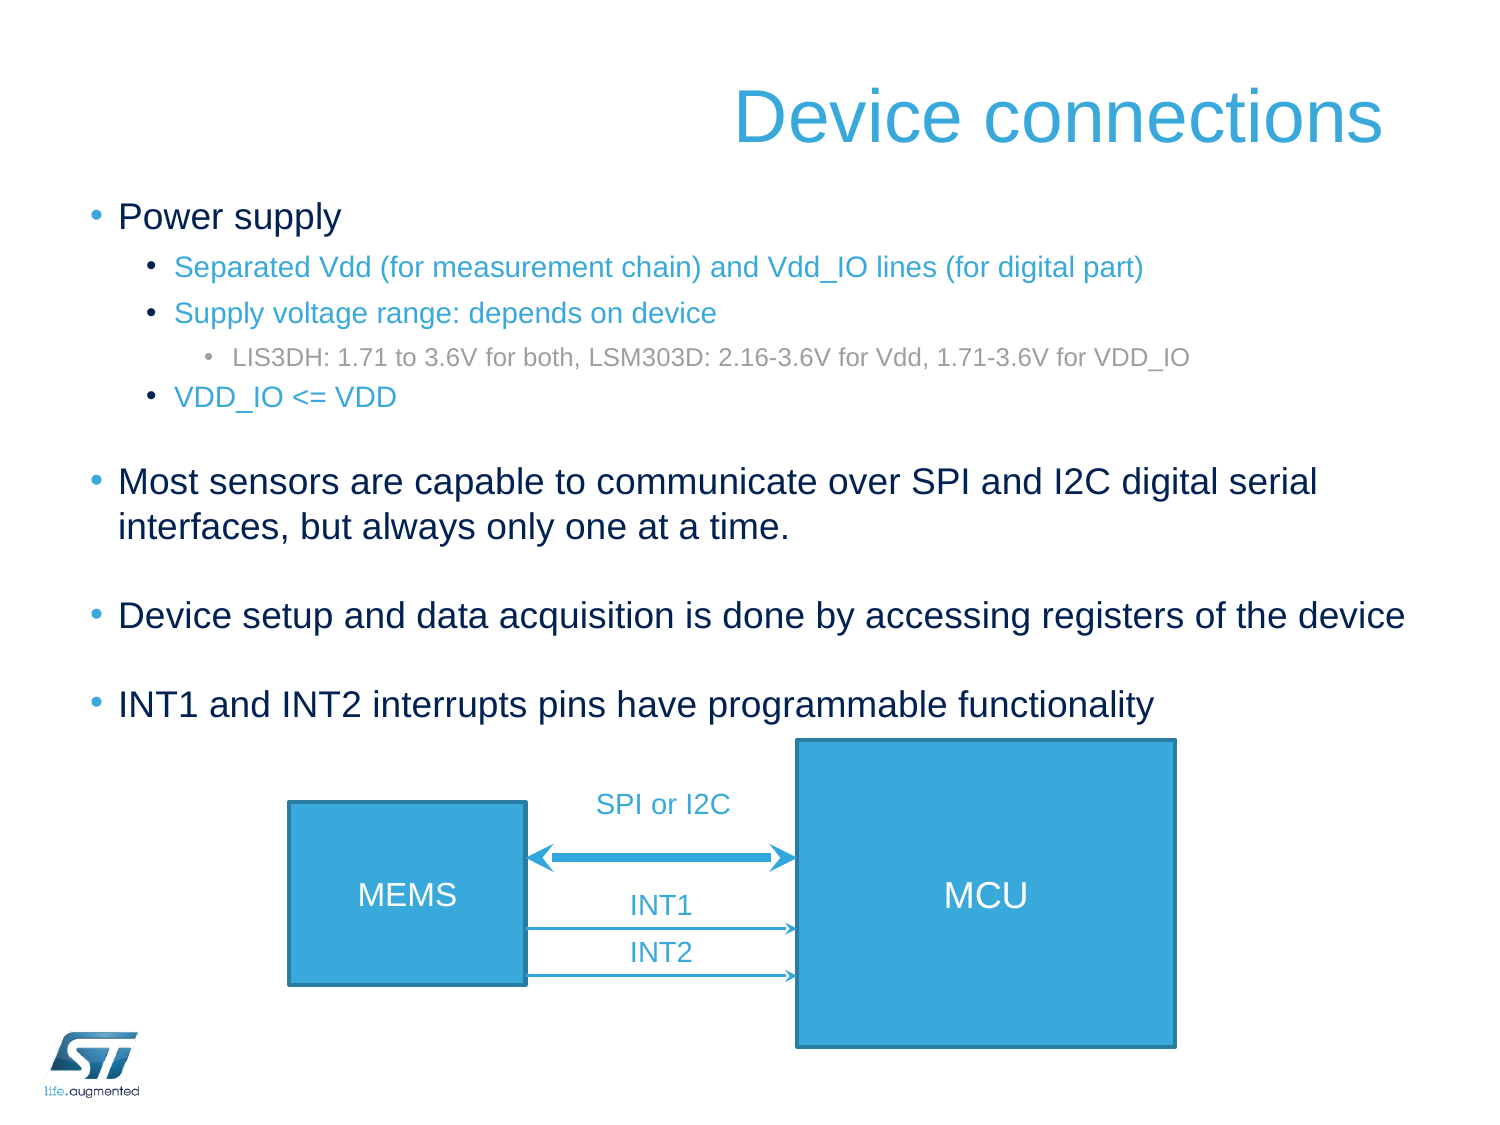

# Device connections
Power supply
Separated Vdd (for measurement chain) and Vdd_IO lines (for digital part)
Supply voltage range: depends on device
LIS3DH: 1.71 to 3.6V for both, LSM303D: 2.16-3.6V for Vdd, 1.71-3.6V for VDD_IO
VDD_IO <= VDD
Most sensors are capable to communicate over SPI and I2C digital serial interfaces, but always only one at a time.
Device setup and data acquisition is done by accessing registers of the device
INT1 and INT2 interrupts pins have programmable functionality

MCU
SPI or I2C
MEMS
INT1
INT2